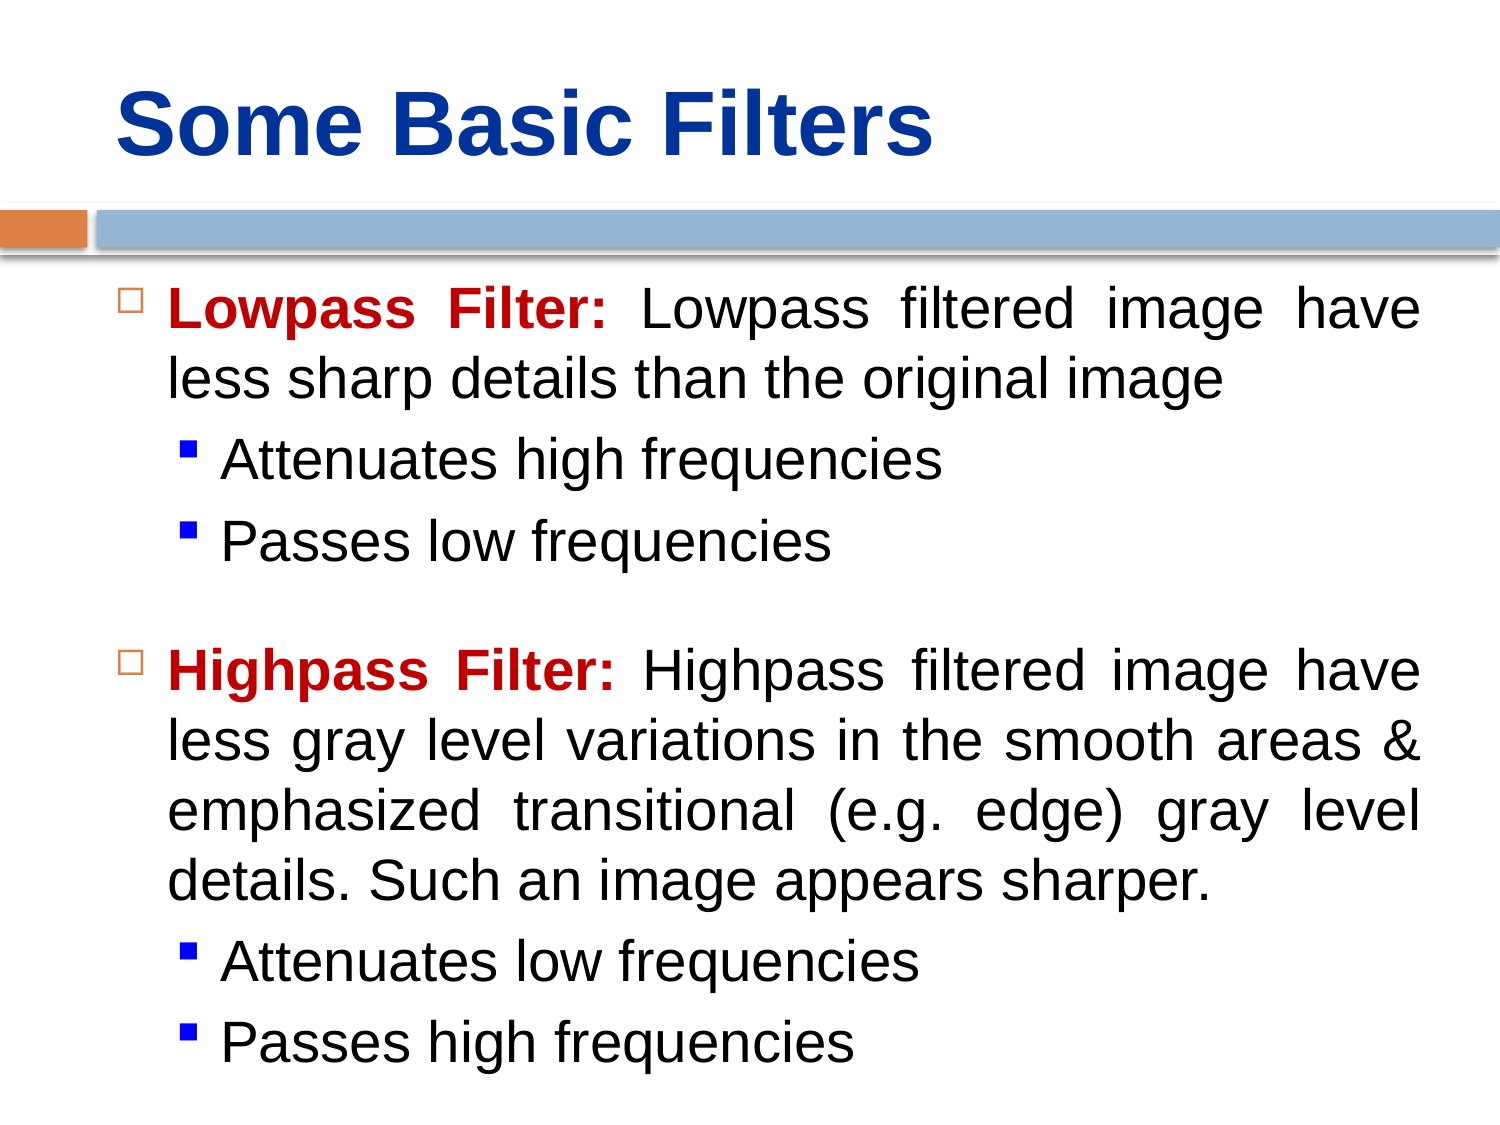

# Some Basic Filters
Lowpass Filter: Lowpass filtered image have less sharp details than the original image
Attenuates high frequencies
Passes low frequencies

Highpass Filter: Highpass filtered image have less gray level variations in the smooth areas & emphasized transitional (e.g. edge) gray level details. Such an image appears sharper.
Attenuates low frequencies
Passes high frequencies